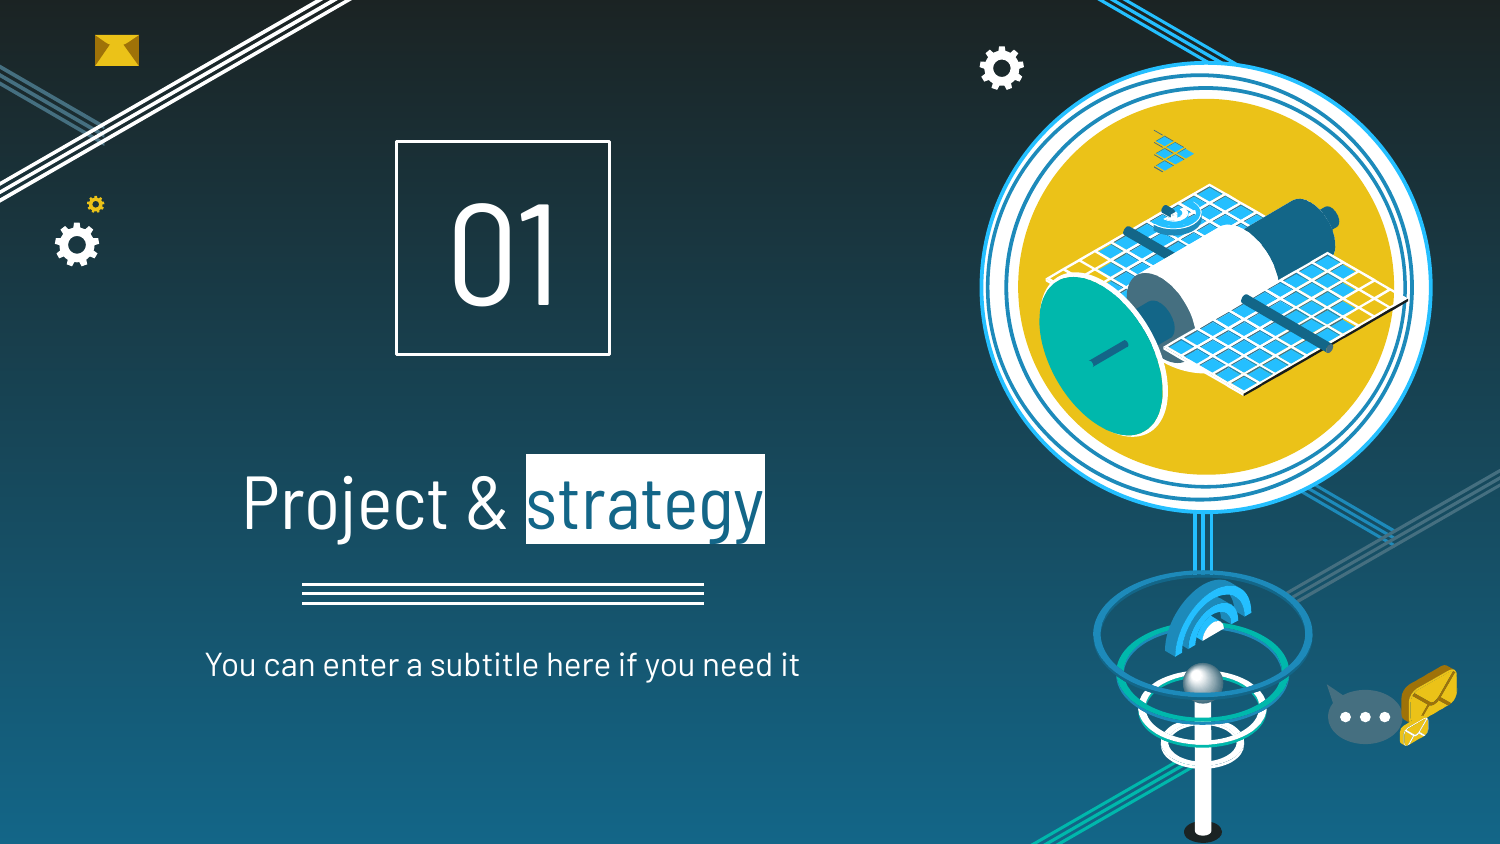

01
# Project & strategy
You can enter a subtitle here if you need it